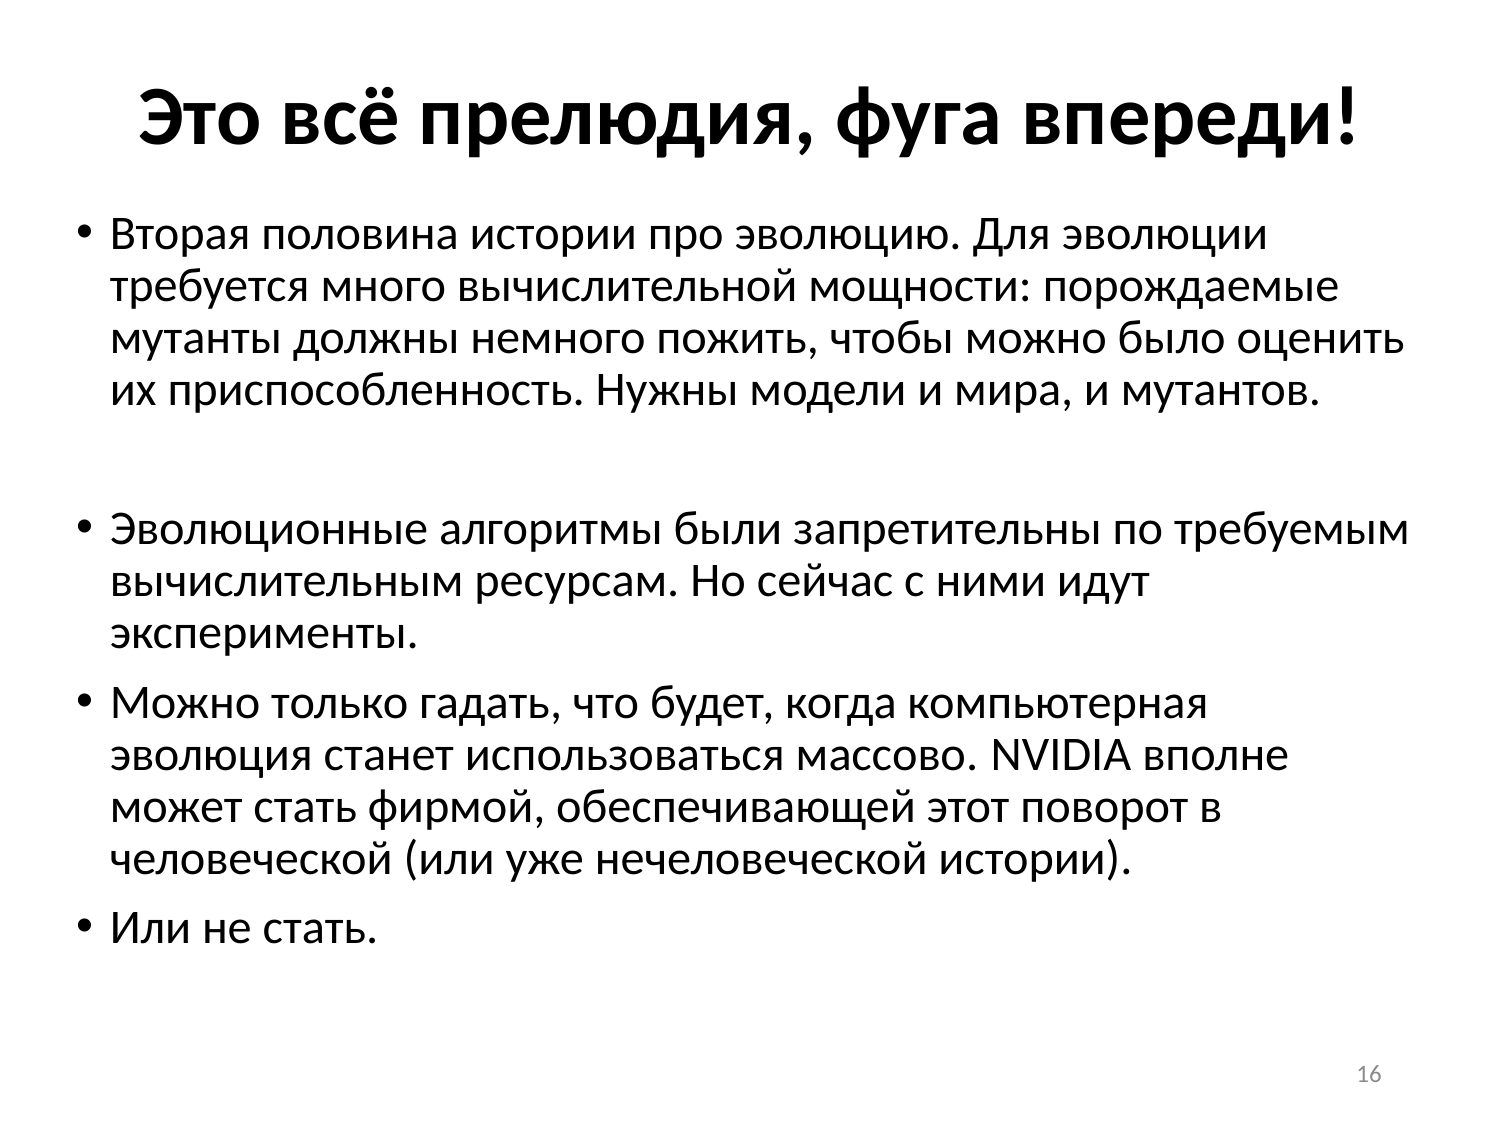

# Это всё прелюдия, фуга впереди!
Вторая половина истории про эволюцию. Для эволюции требуется много вычислительной мощности: порождаемые мутанты должны немного пожить, чтобы можно было оценить их приспособленность. Нужны модели и мира, и мутантов.

Эволюционные алгоритмы были запретительны по требуемым вычислительным ресурсам. Но сейчас с ними идут эксперименты.
Можно только гадать, что будет, когда компьютерная эволюция станет использоваться массово. NVIDIA вполне может стать фирмой, обеспечивающей этот поворот в человеческой (или уже нечеловеческой истории).
Или не стать.
16